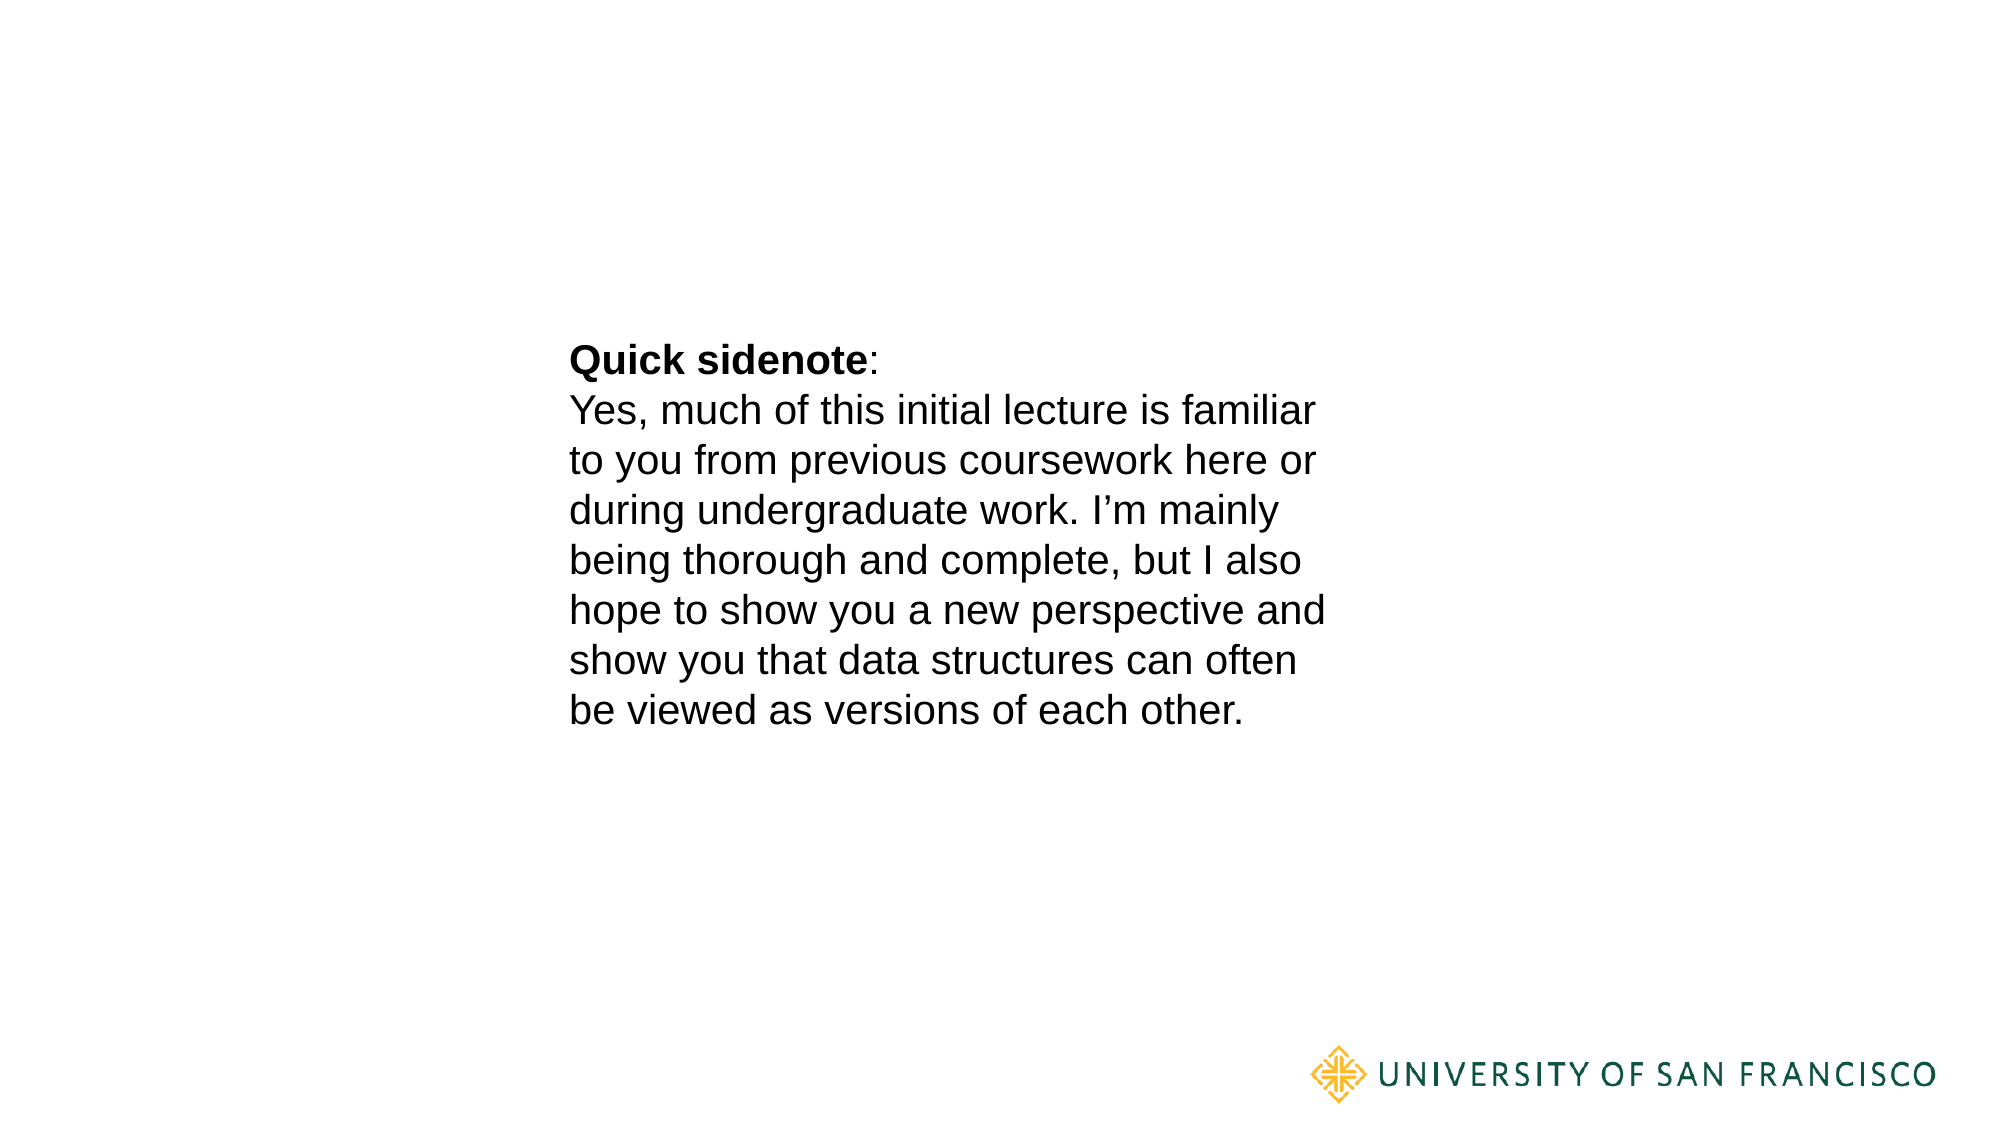

Quick sidenote:
Yes, much of this initial lecture is familiar to you from previous coursework here or during undergraduate work. I’m mainly being thorough and complete, but I also hope to show you a new perspective and show you that data structures can often be viewed as versions of each other.